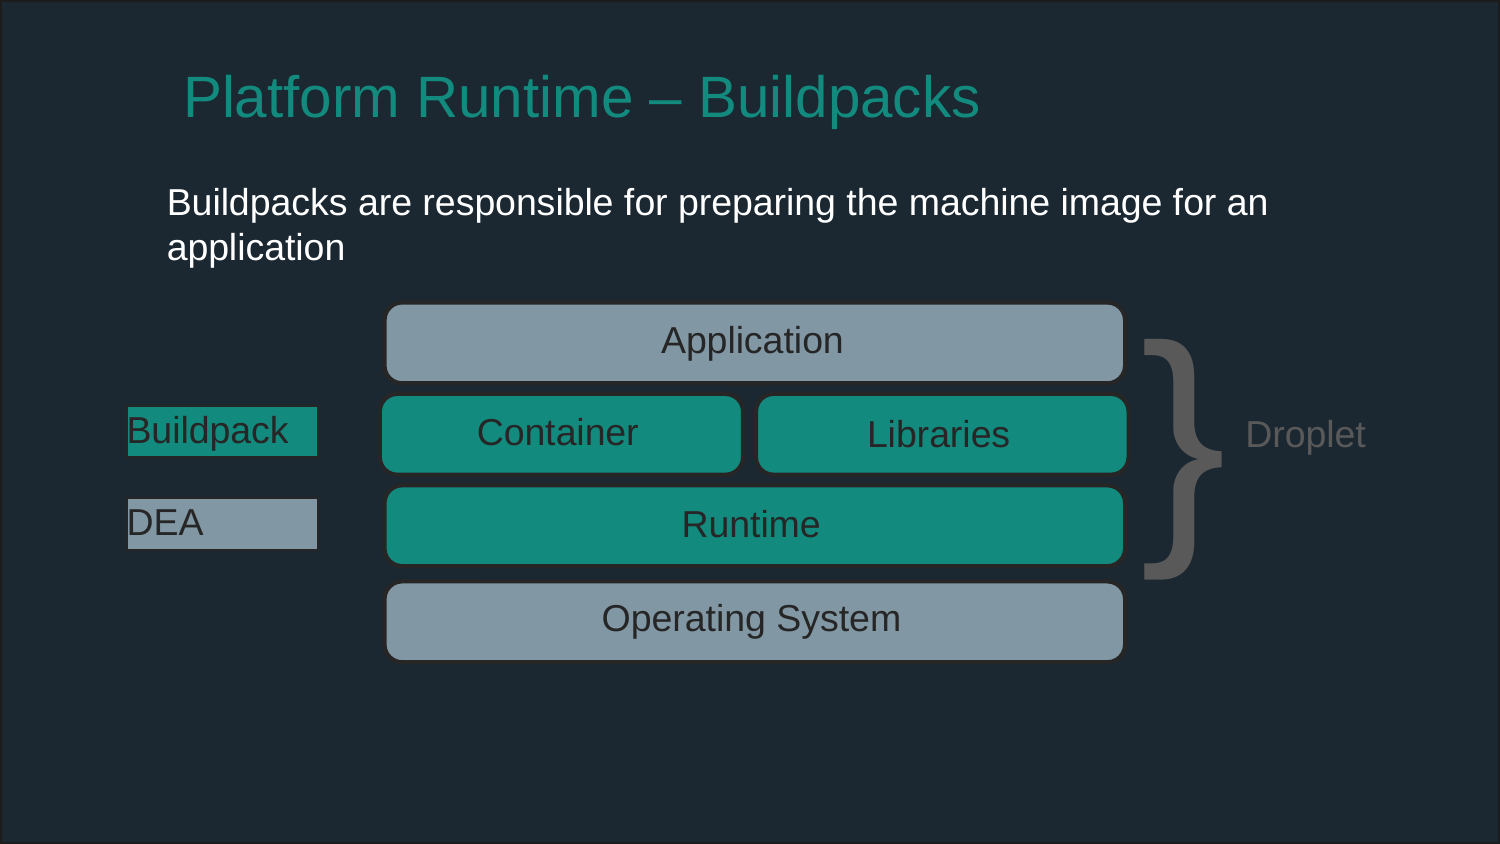

# Platform Runtime – Buildpacks
Buildpacks are responsible for preparing the machine image for an application
}

Application

Buildpack
Container
Libraries
Droplet

DEA
Runtime

Operating System